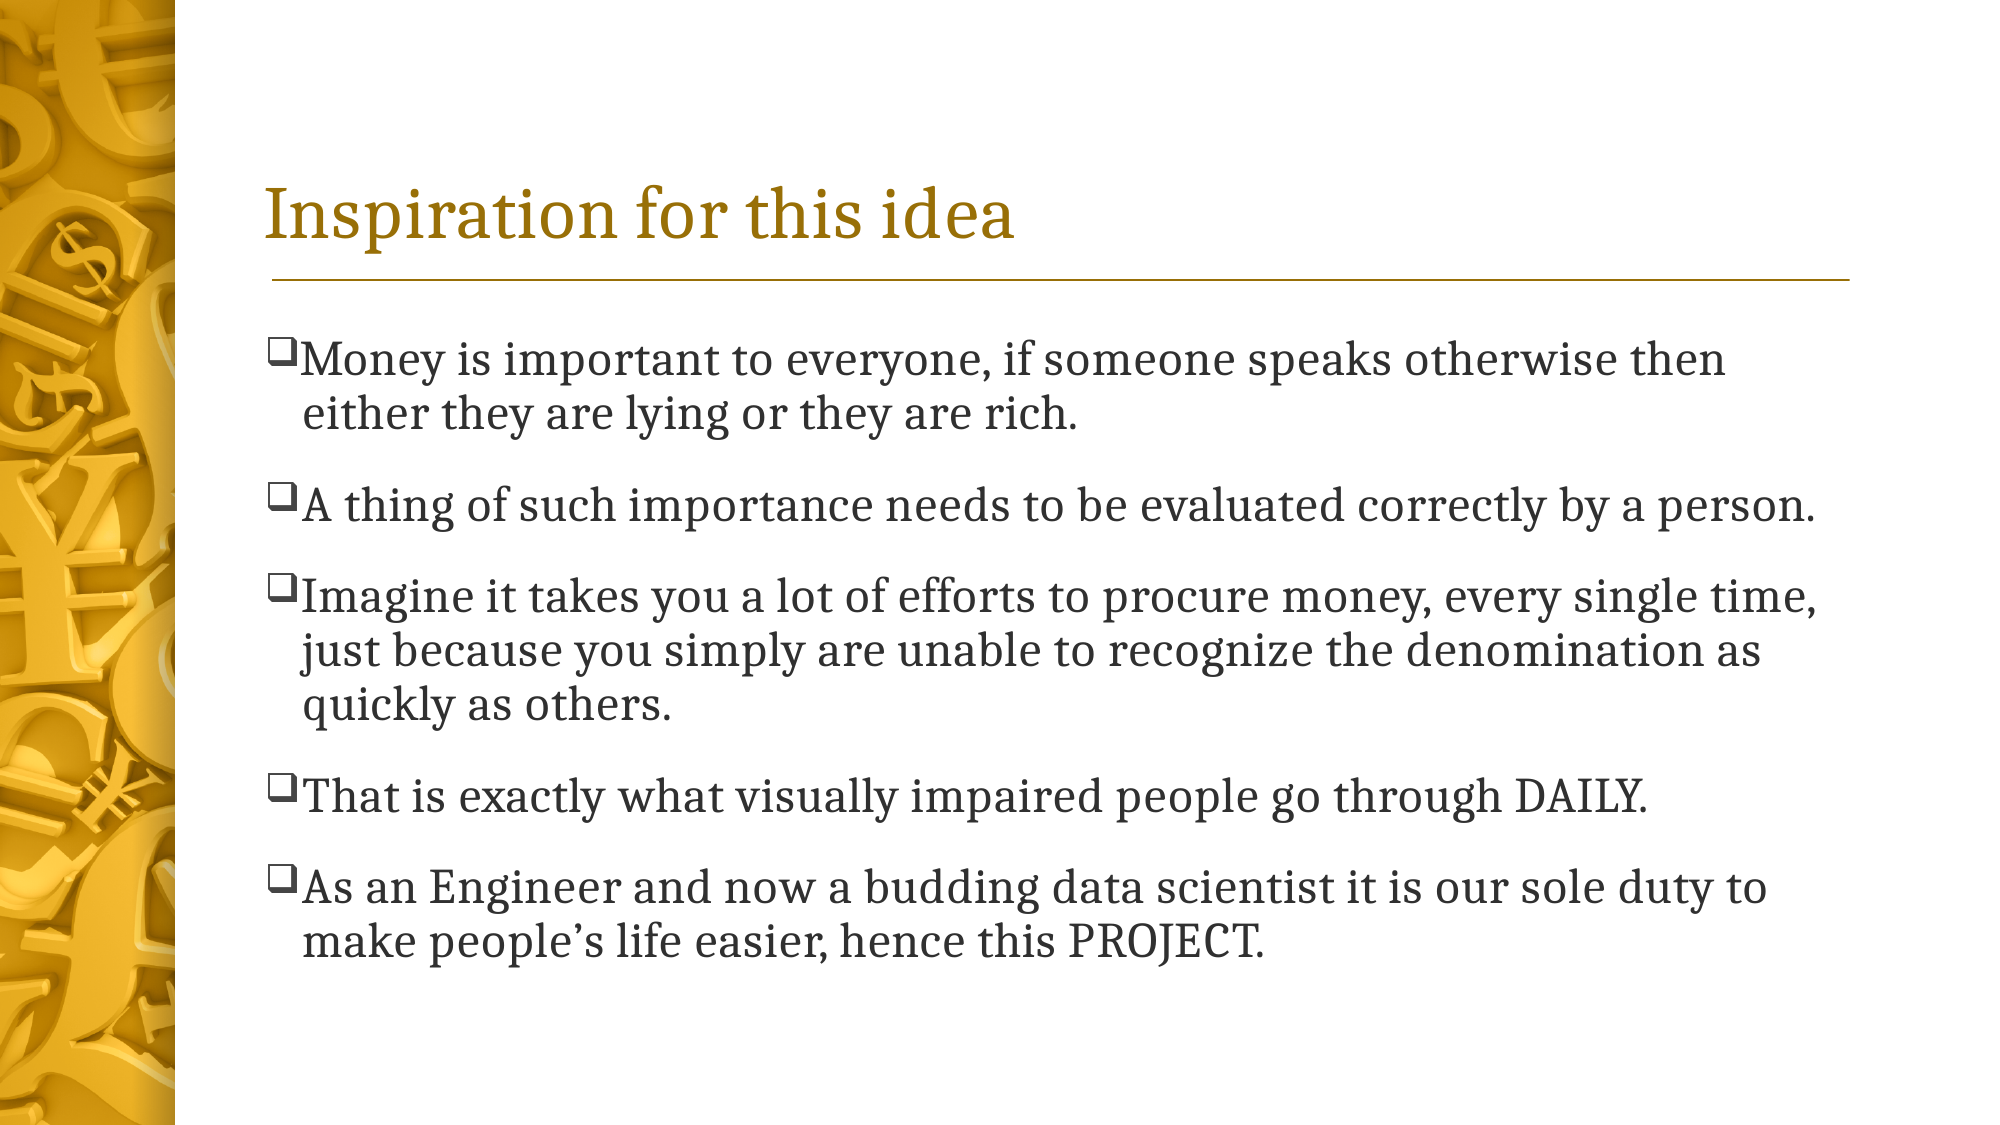

# Inspiration for this idea
Money is important to everyone, if someone speaks otherwise then either they are lying or they are rich.
A thing of such importance needs to be evaluated correctly by a person.
Imagine it takes you a lot of efforts to procure money, every single time, just because you simply are unable to recognize the denomination as quickly as others.
That is exactly what visually impaired people go through DAILY.
As an Engineer and now a budding data scientist it is our sole duty to make people’s life easier, hence this PROJECT.